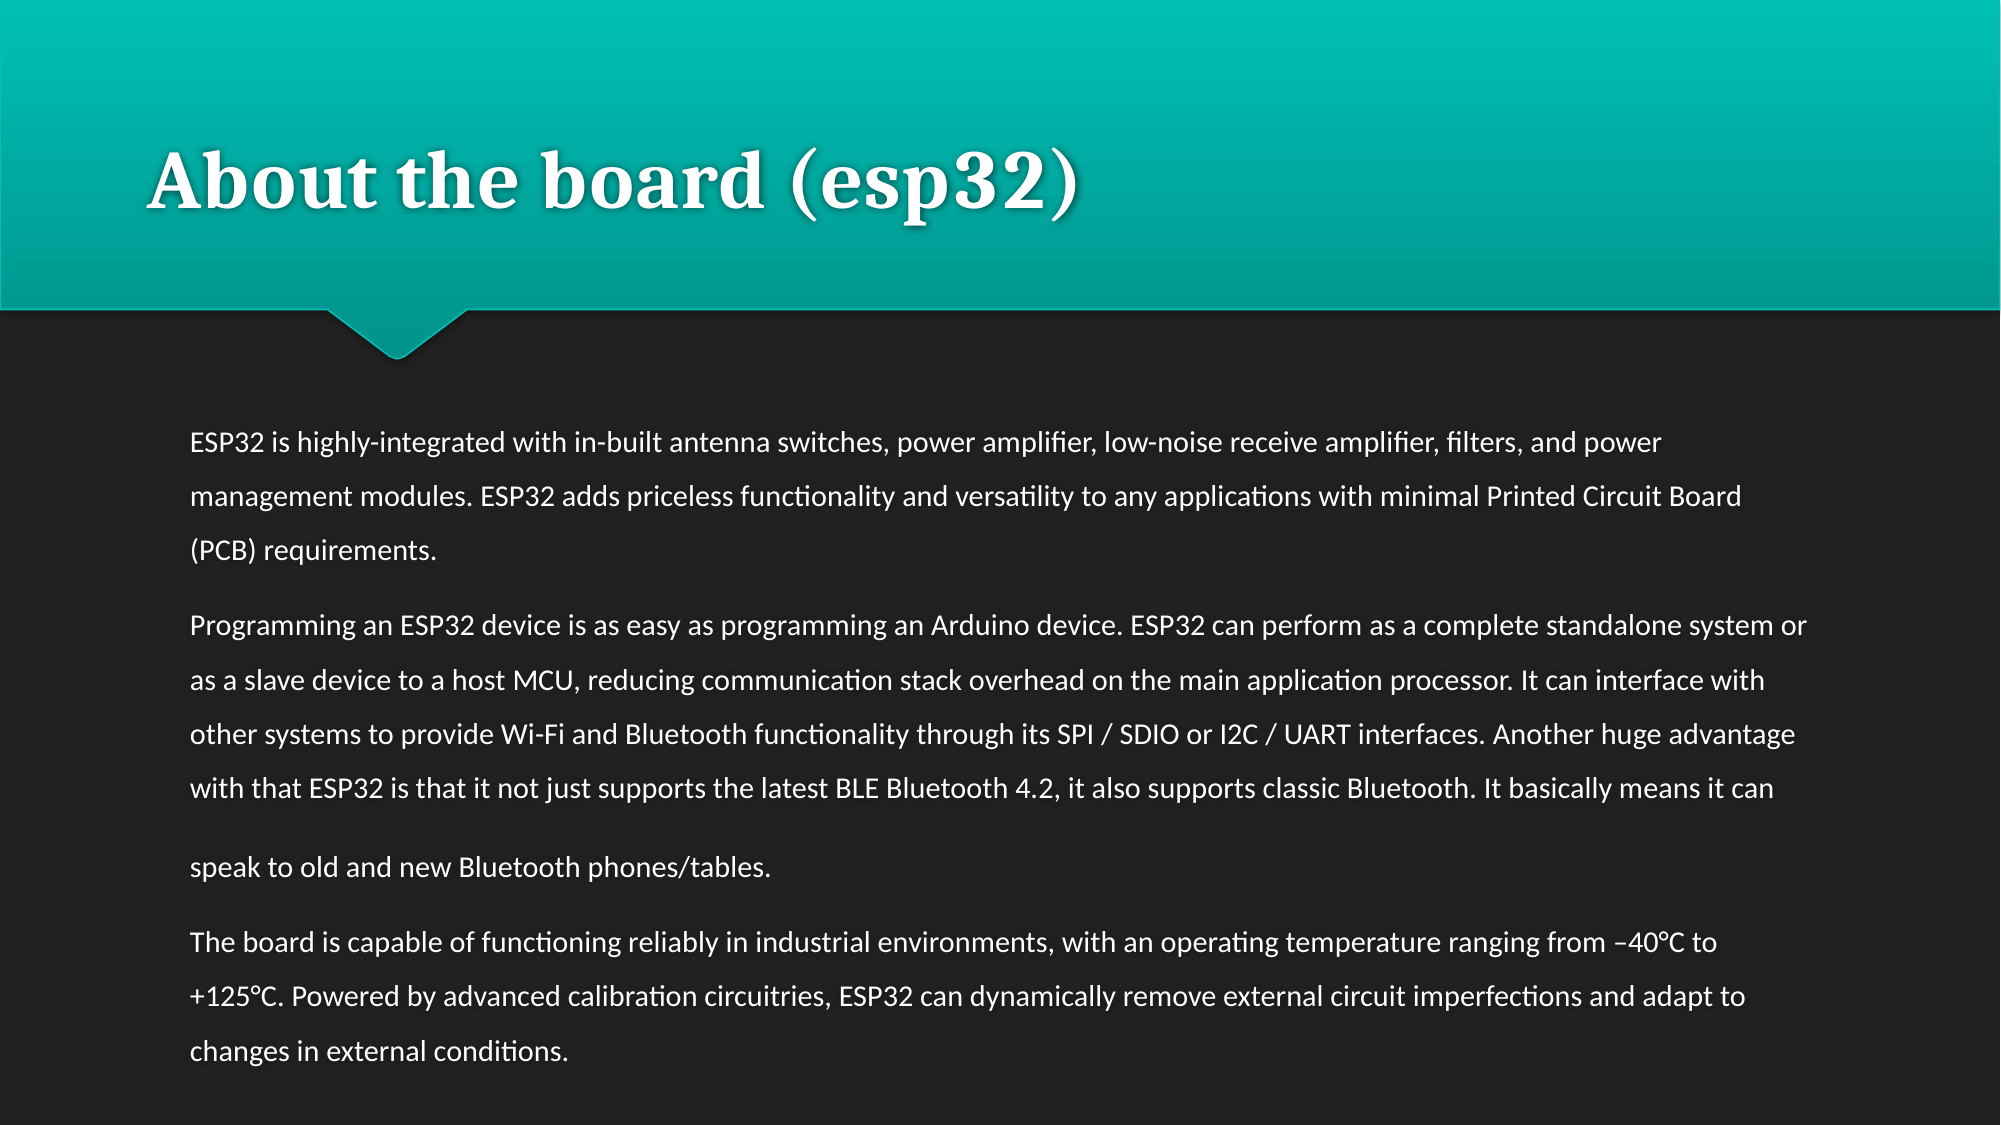

# About the board (esp32)
ESP32 is highly-integrated with in-built antenna switches, power amplifier, low-noise receive amplifier, filters, and power management modules. ESP32 adds priceless functionality and versatility to any applications with minimal Printed Circuit Board (PCB) requirements.
Programming an ESP32 device is as easy as programming an Arduino device. ESP32 can perform as a complete standalone system or as a slave device to a host MCU, reducing communication stack overhead on the main application processor. It can interface with other systems to provide Wi-Fi and Bluetooth functionality through its SPI / SDIO or I2C / UART interfaces. Another huge advantage with that ESP32 is that it not just supports the latest BLE Bluetooth 4.2, it also supports classic Bluetooth. It basically means it can speak to old and new Bluetooth phones/tables.
The board is capable of functioning reliably in industrial environments, with an operating temperature ranging from –40°C to +125°C. Powered by advanced calibration circuitries, ESP32 can dynamically remove external circuit imperfections and adapt to changes in external conditions.